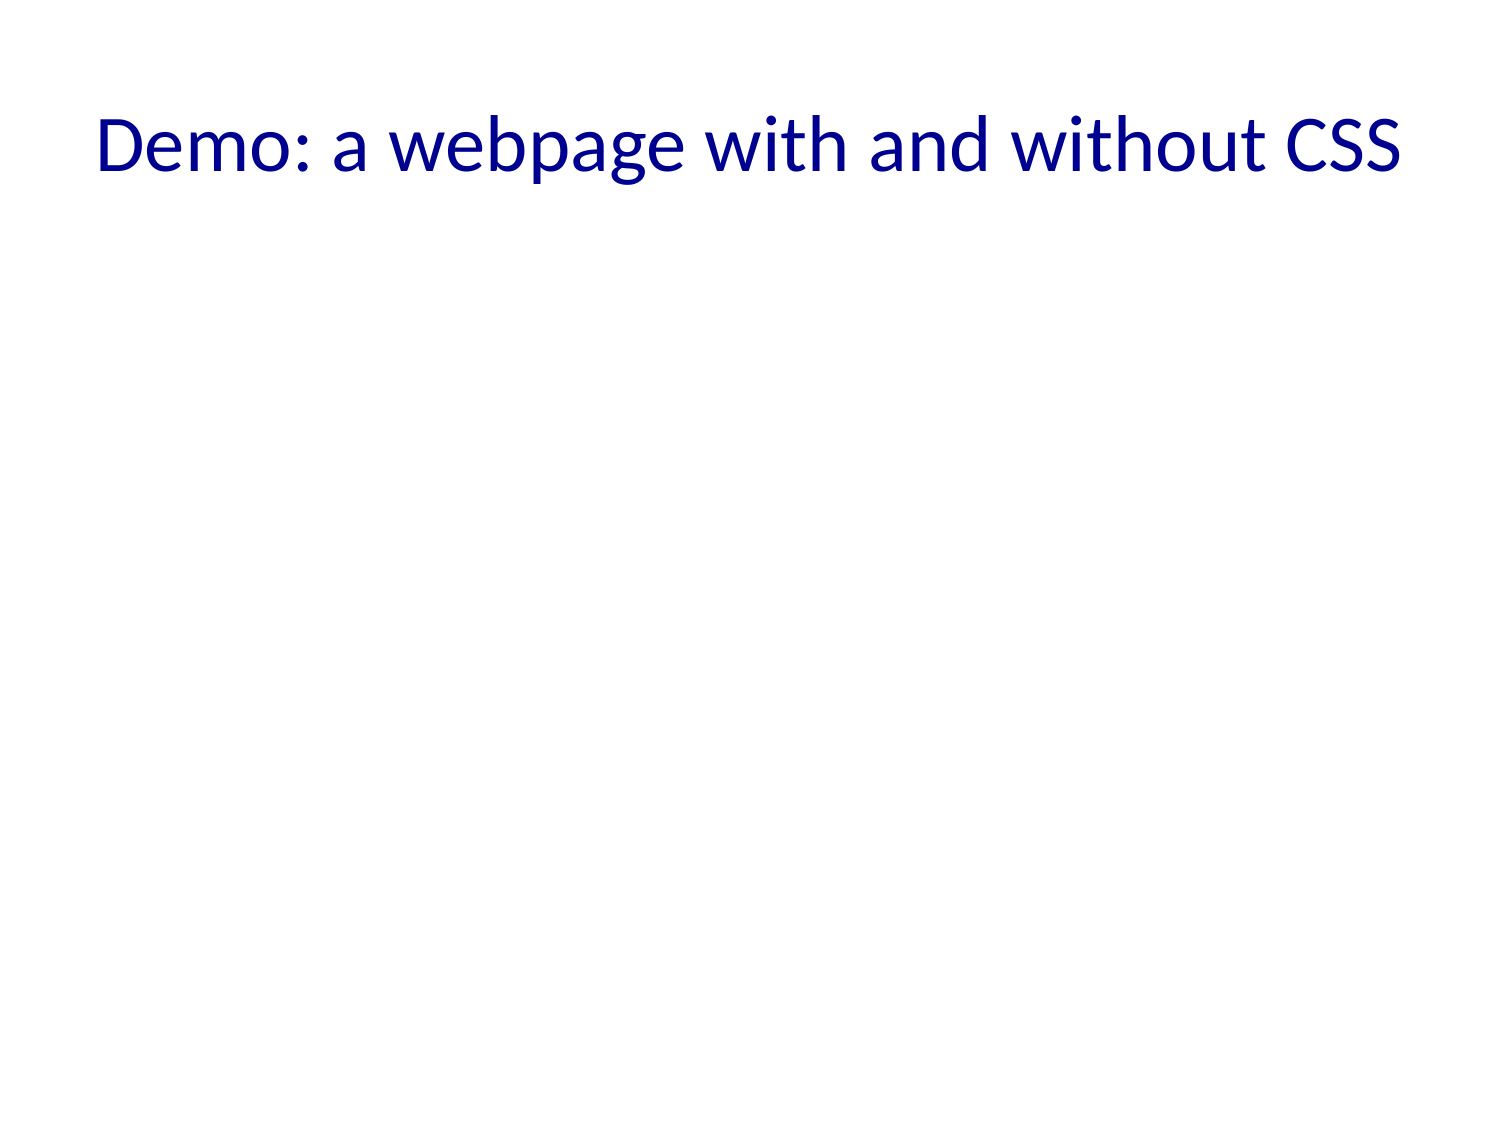

# Demo: a webpage with and without CSS